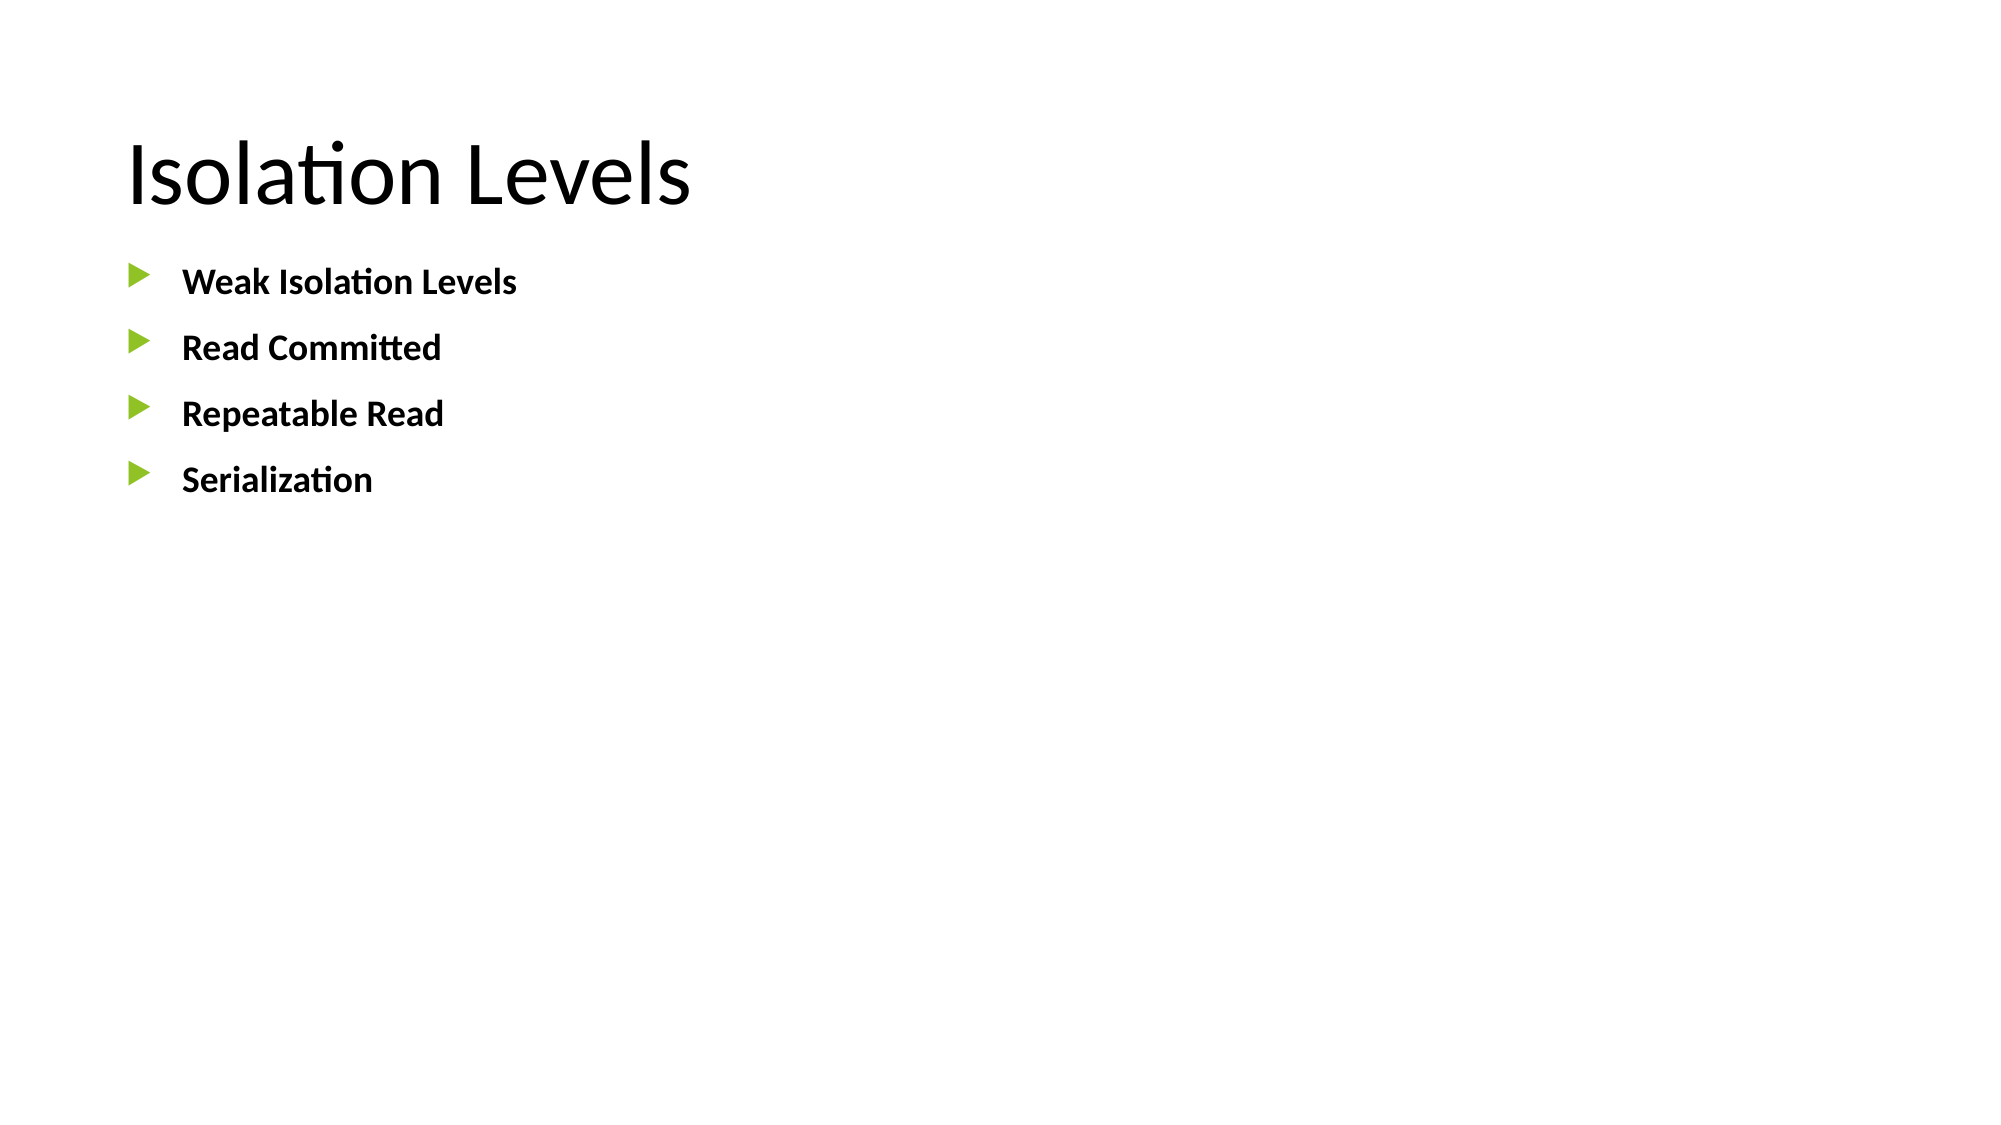

# Isolation Levels
Weak Isolation Levels
Read Committed
Repeatable Read
Serialization